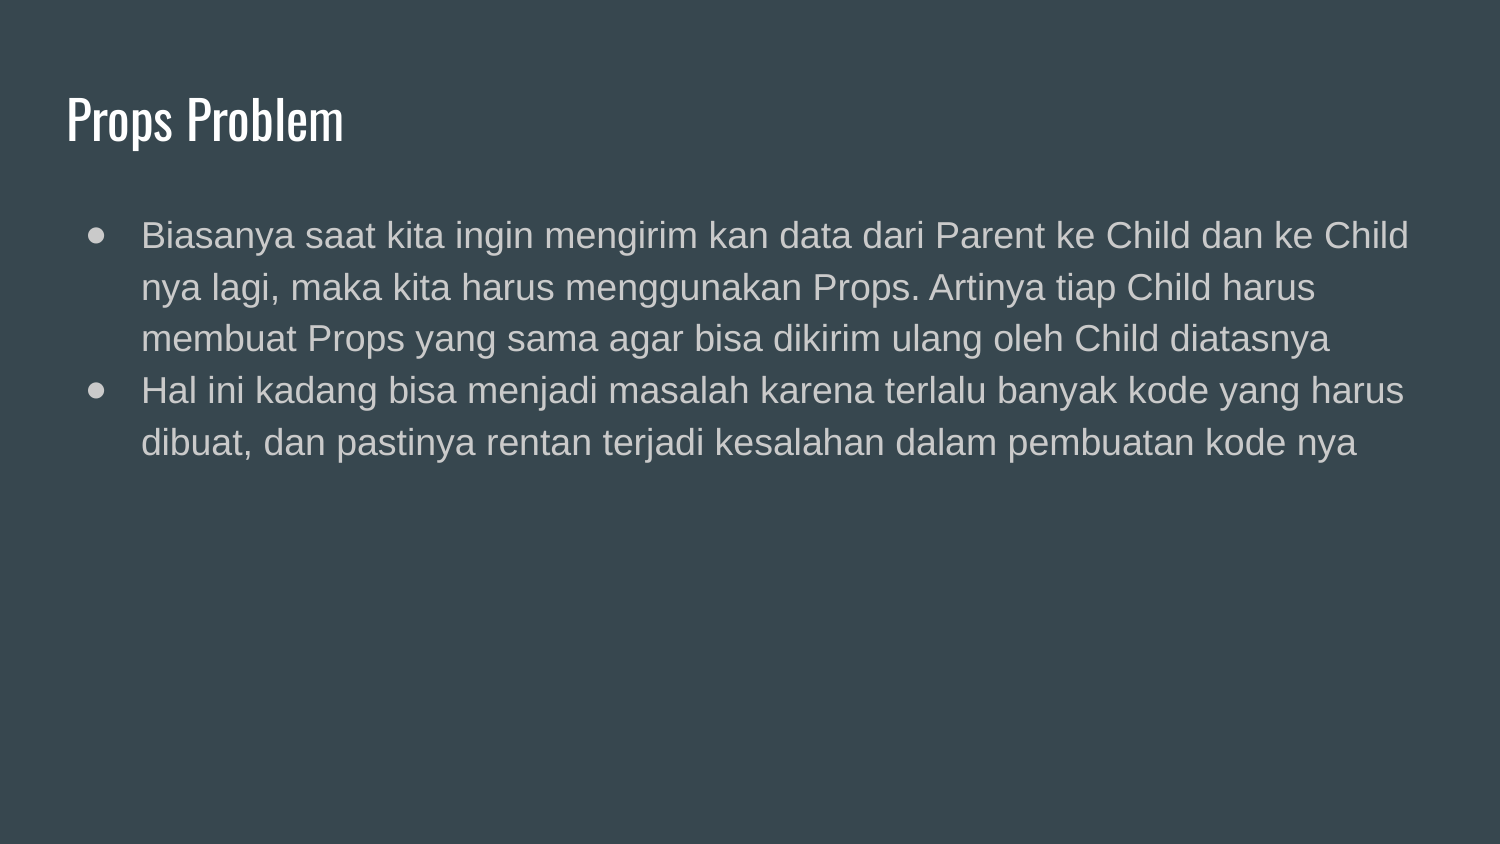

# Props Problem
Biasanya saat kita ingin mengirim kan data dari Parent ke Child dan ke Child nya lagi, maka kita harus menggunakan Props. Artinya tiap Child harus membuat Props yang sama agar bisa dikirim ulang oleh Child diatasnya
Hal ini kadang bisa menjadi masalah karena terlalu banyak kode yang harus dibuat, dan pastinya rentan terjadi kesalahan dalam pembuatan kode nya